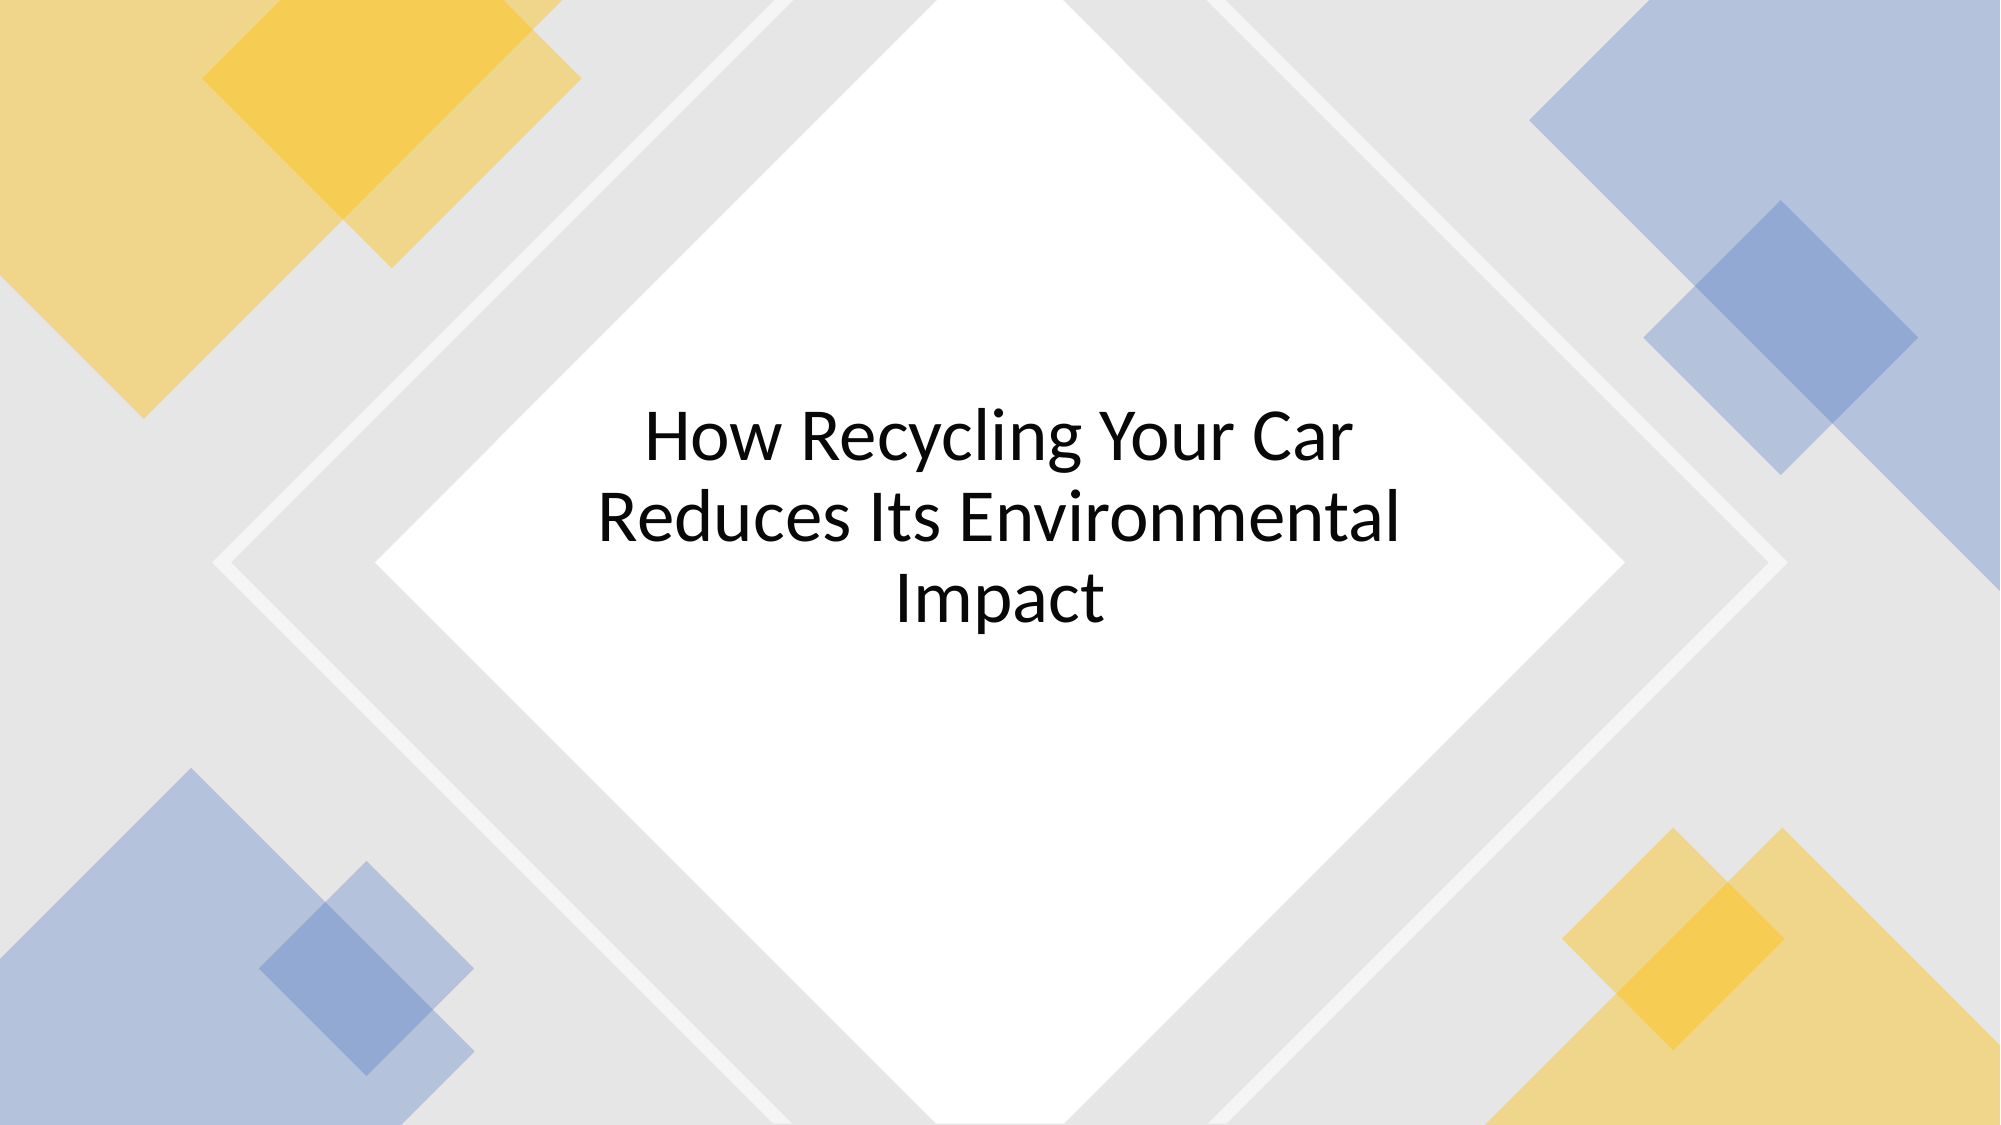

# How Recycling Your Car Reduces Its Environmental Impact